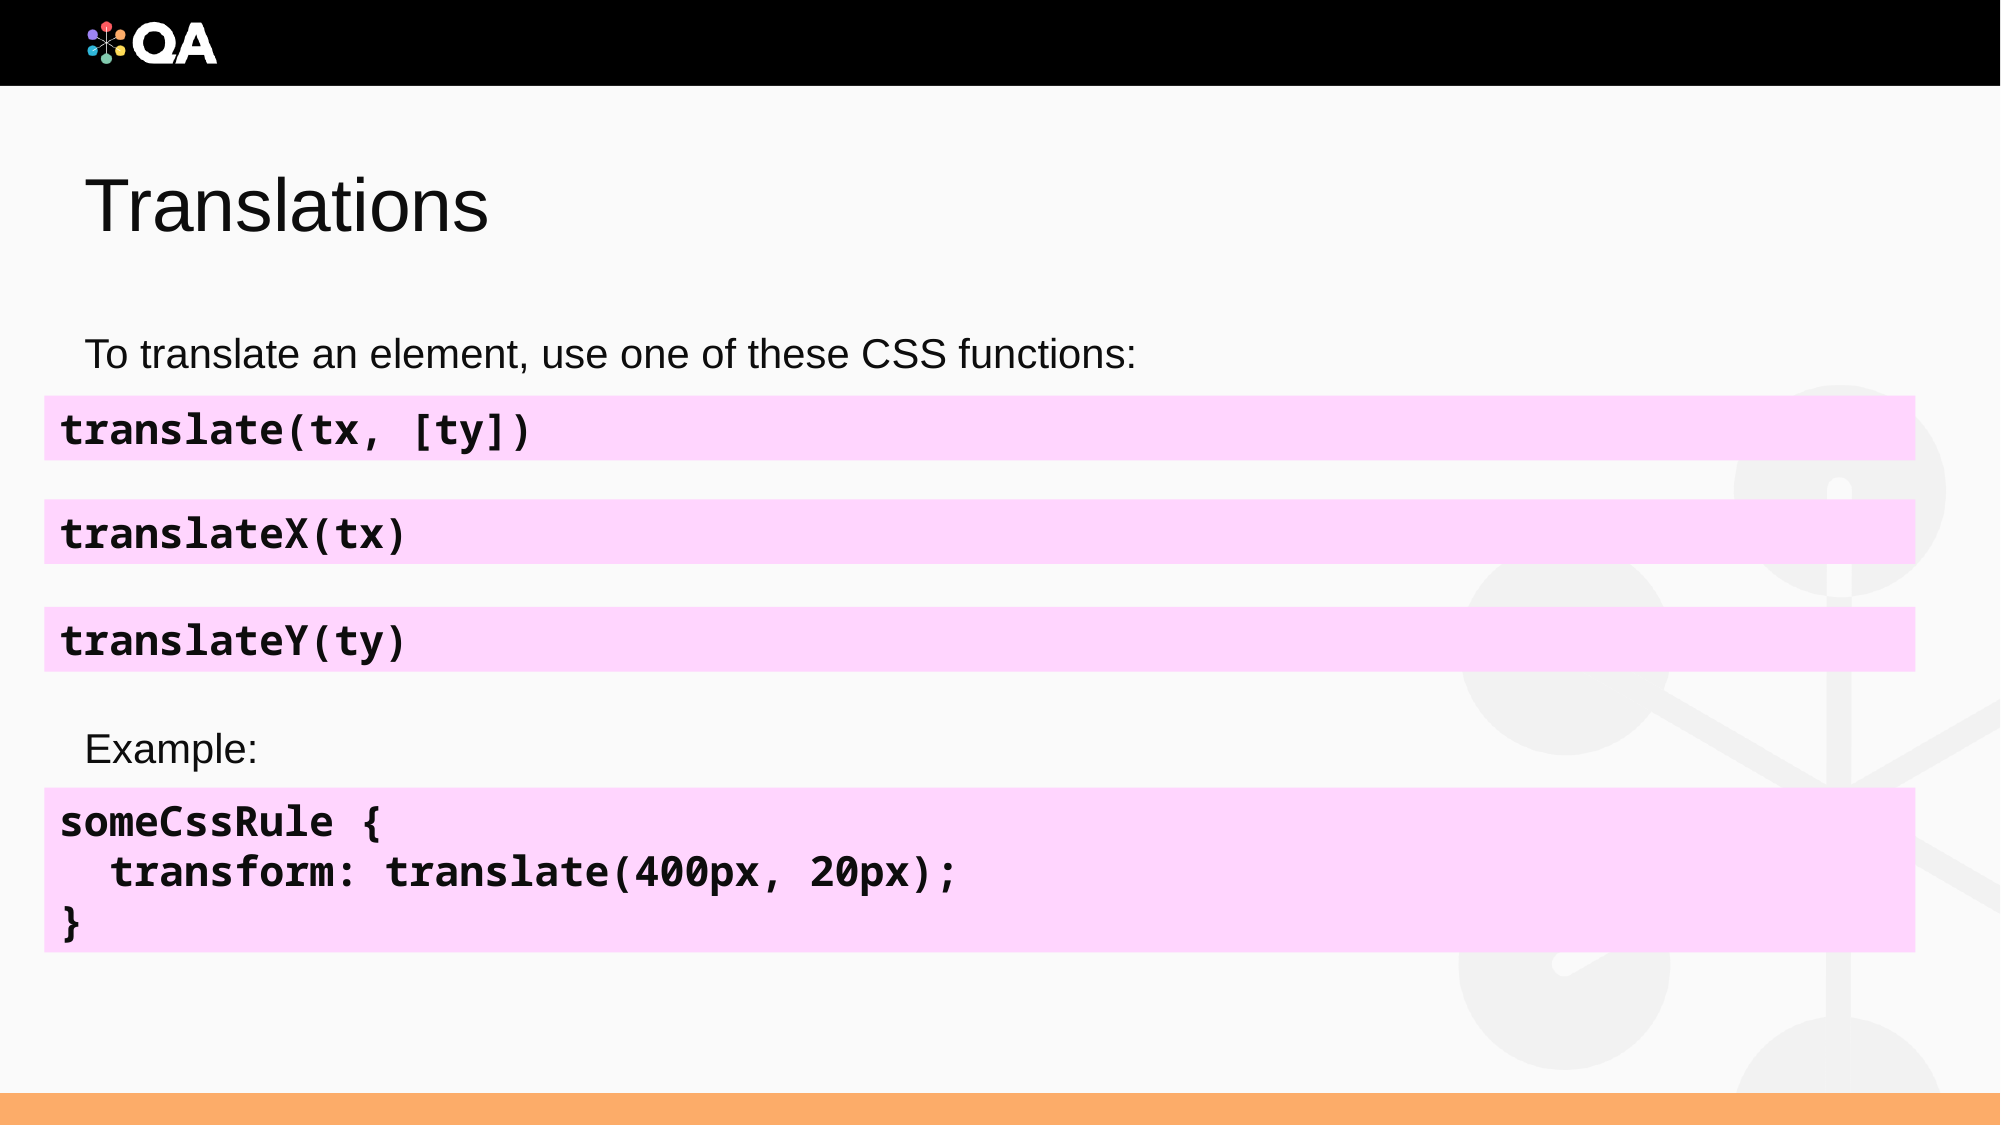

# Translations
To translate an element, use one of these CSS functions:

Example:

translate(tx, [ty])
translateX(tx)
translateY(ty)
someCssRule {
  transform: translate(400px, 20px);
}